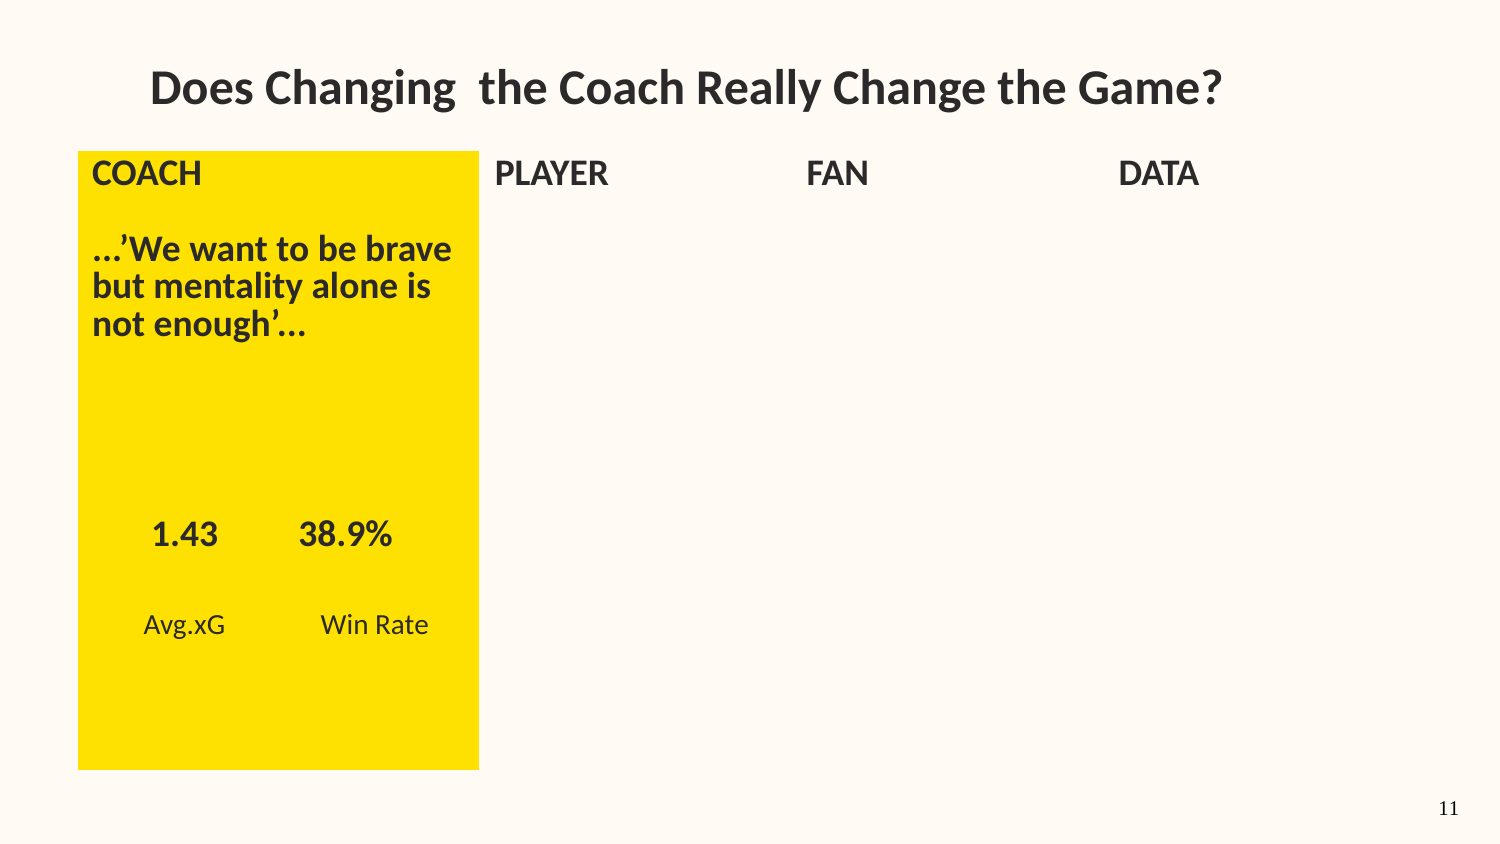

Does Changing  the Coach Really Change the Game?
| COACH ...’We want to be brave but mentality alone is not enough’... | PLAYER | FAN | DATA |
| --- | --- | --- | --- |
| 1.43 | 38.9% |
| --- | --- |
| Avg.xG | Win Rate |